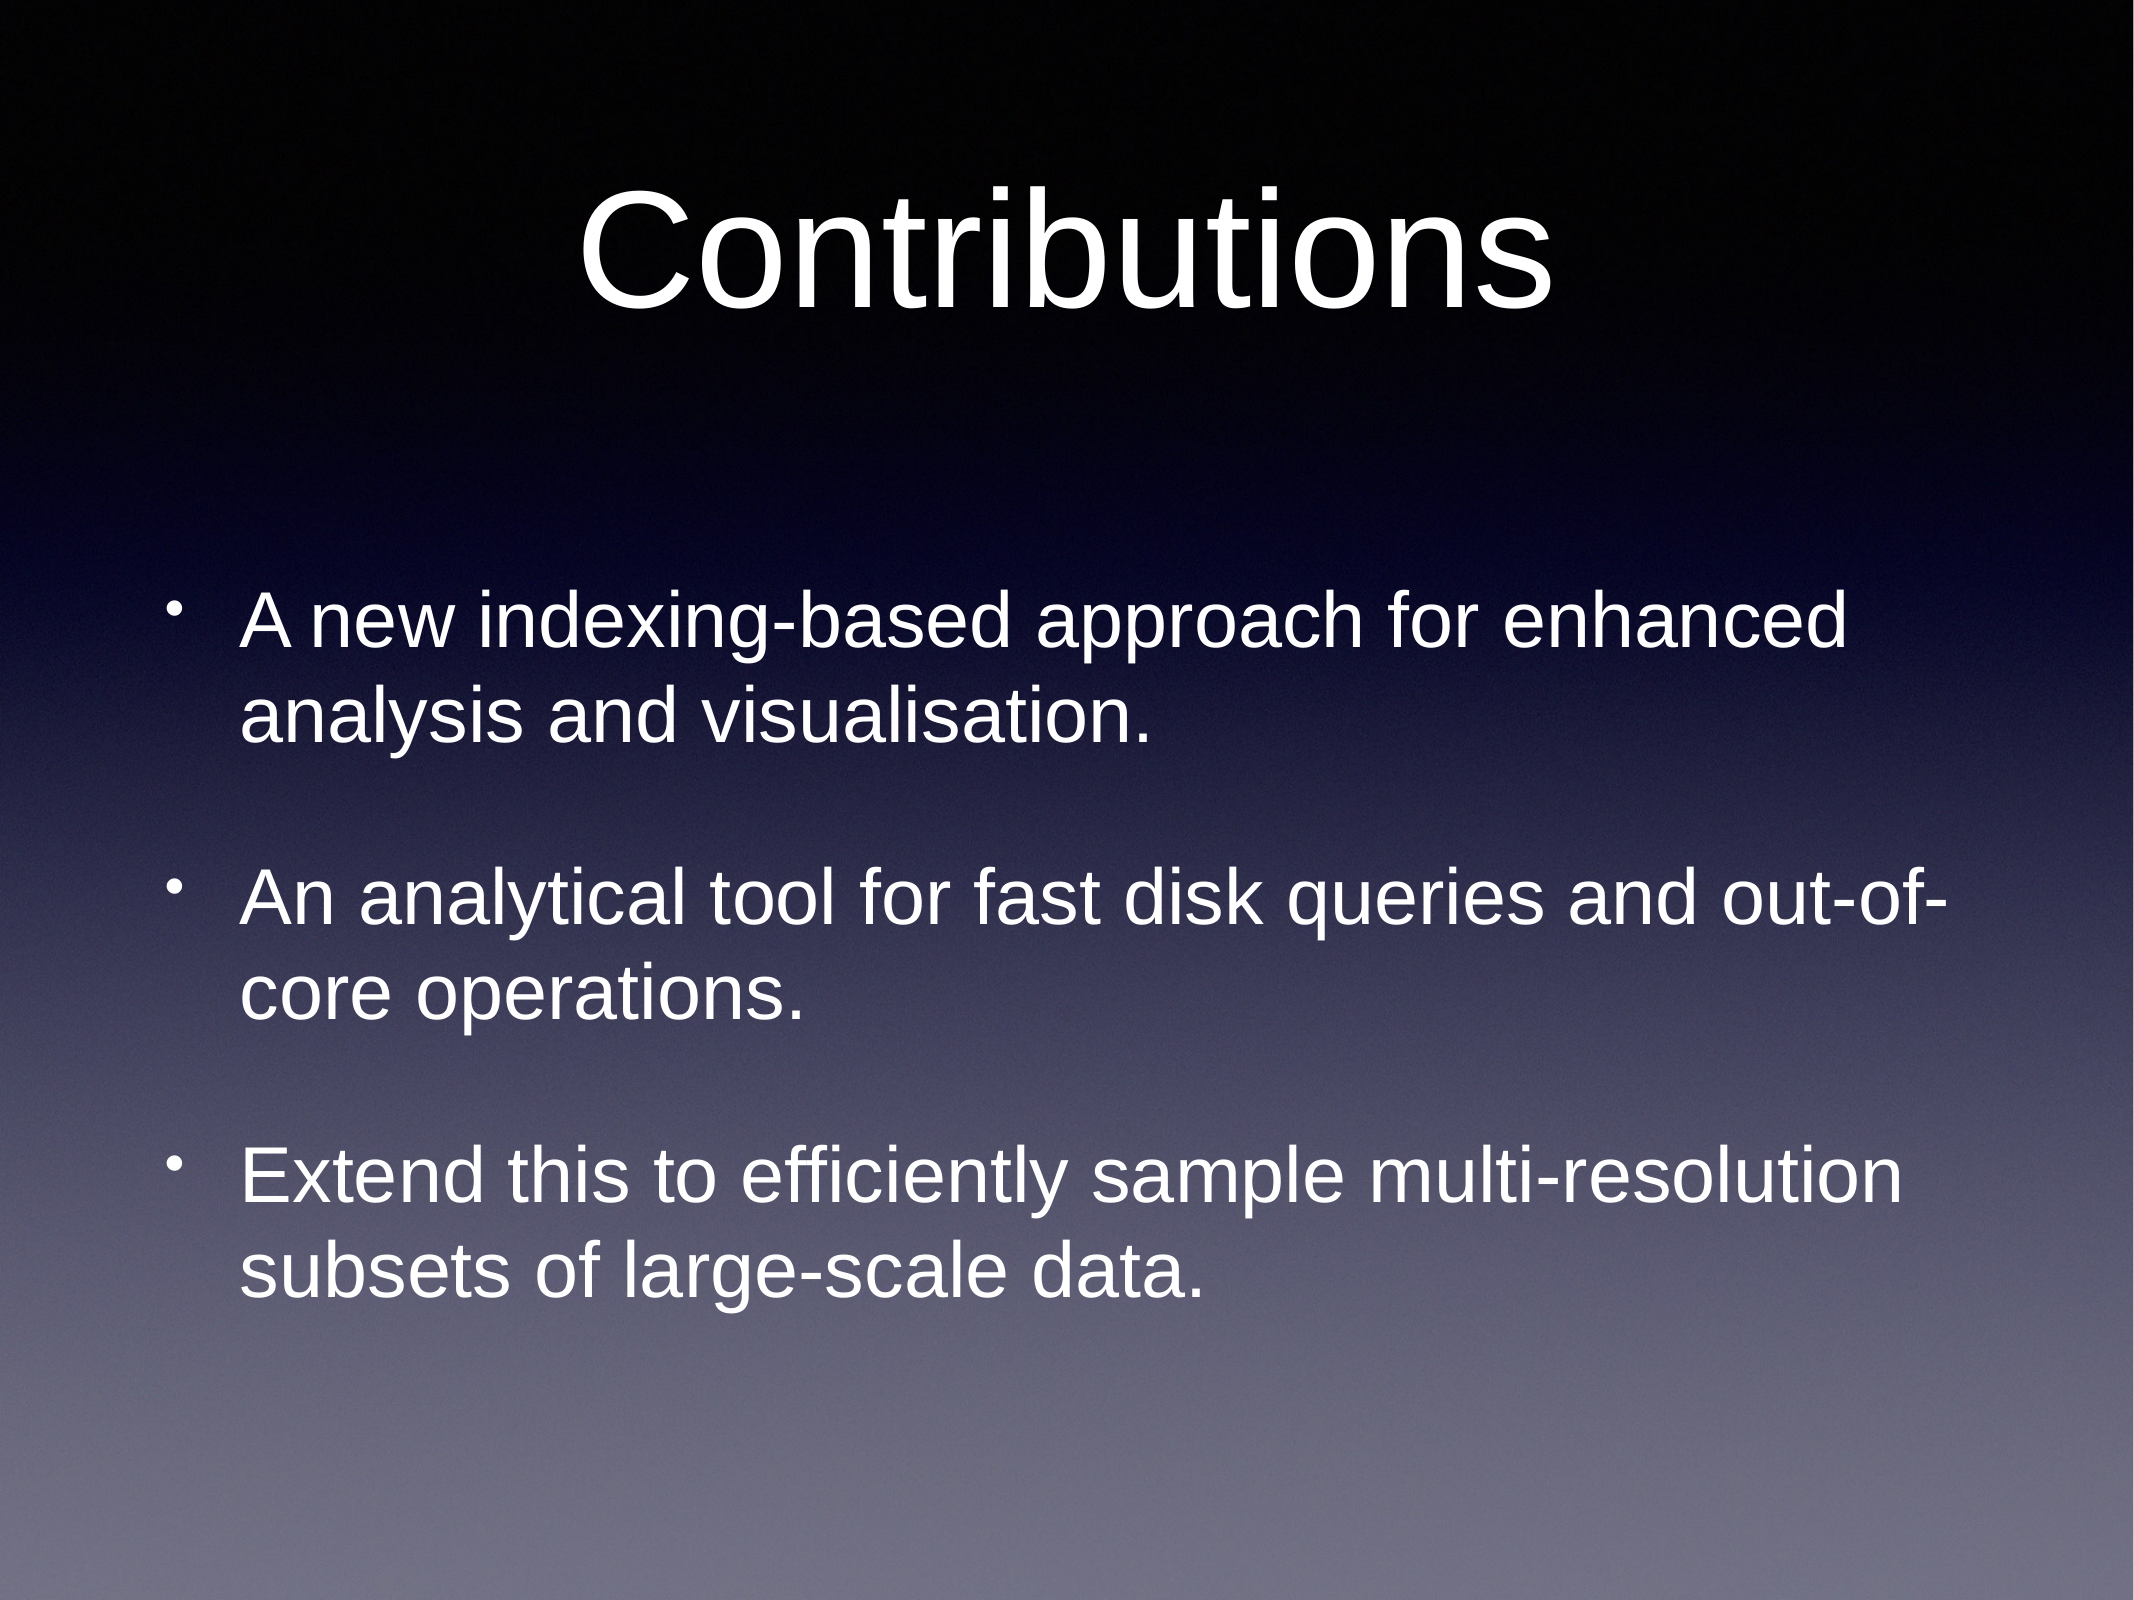

# Contributions
A new indexing-based approach for enhanced analysis and visualisation.
An analytical tool for fast disk queries and out-of-core operations.
Extend this to efficiently sample multi-resolution subsets of large-scale data.